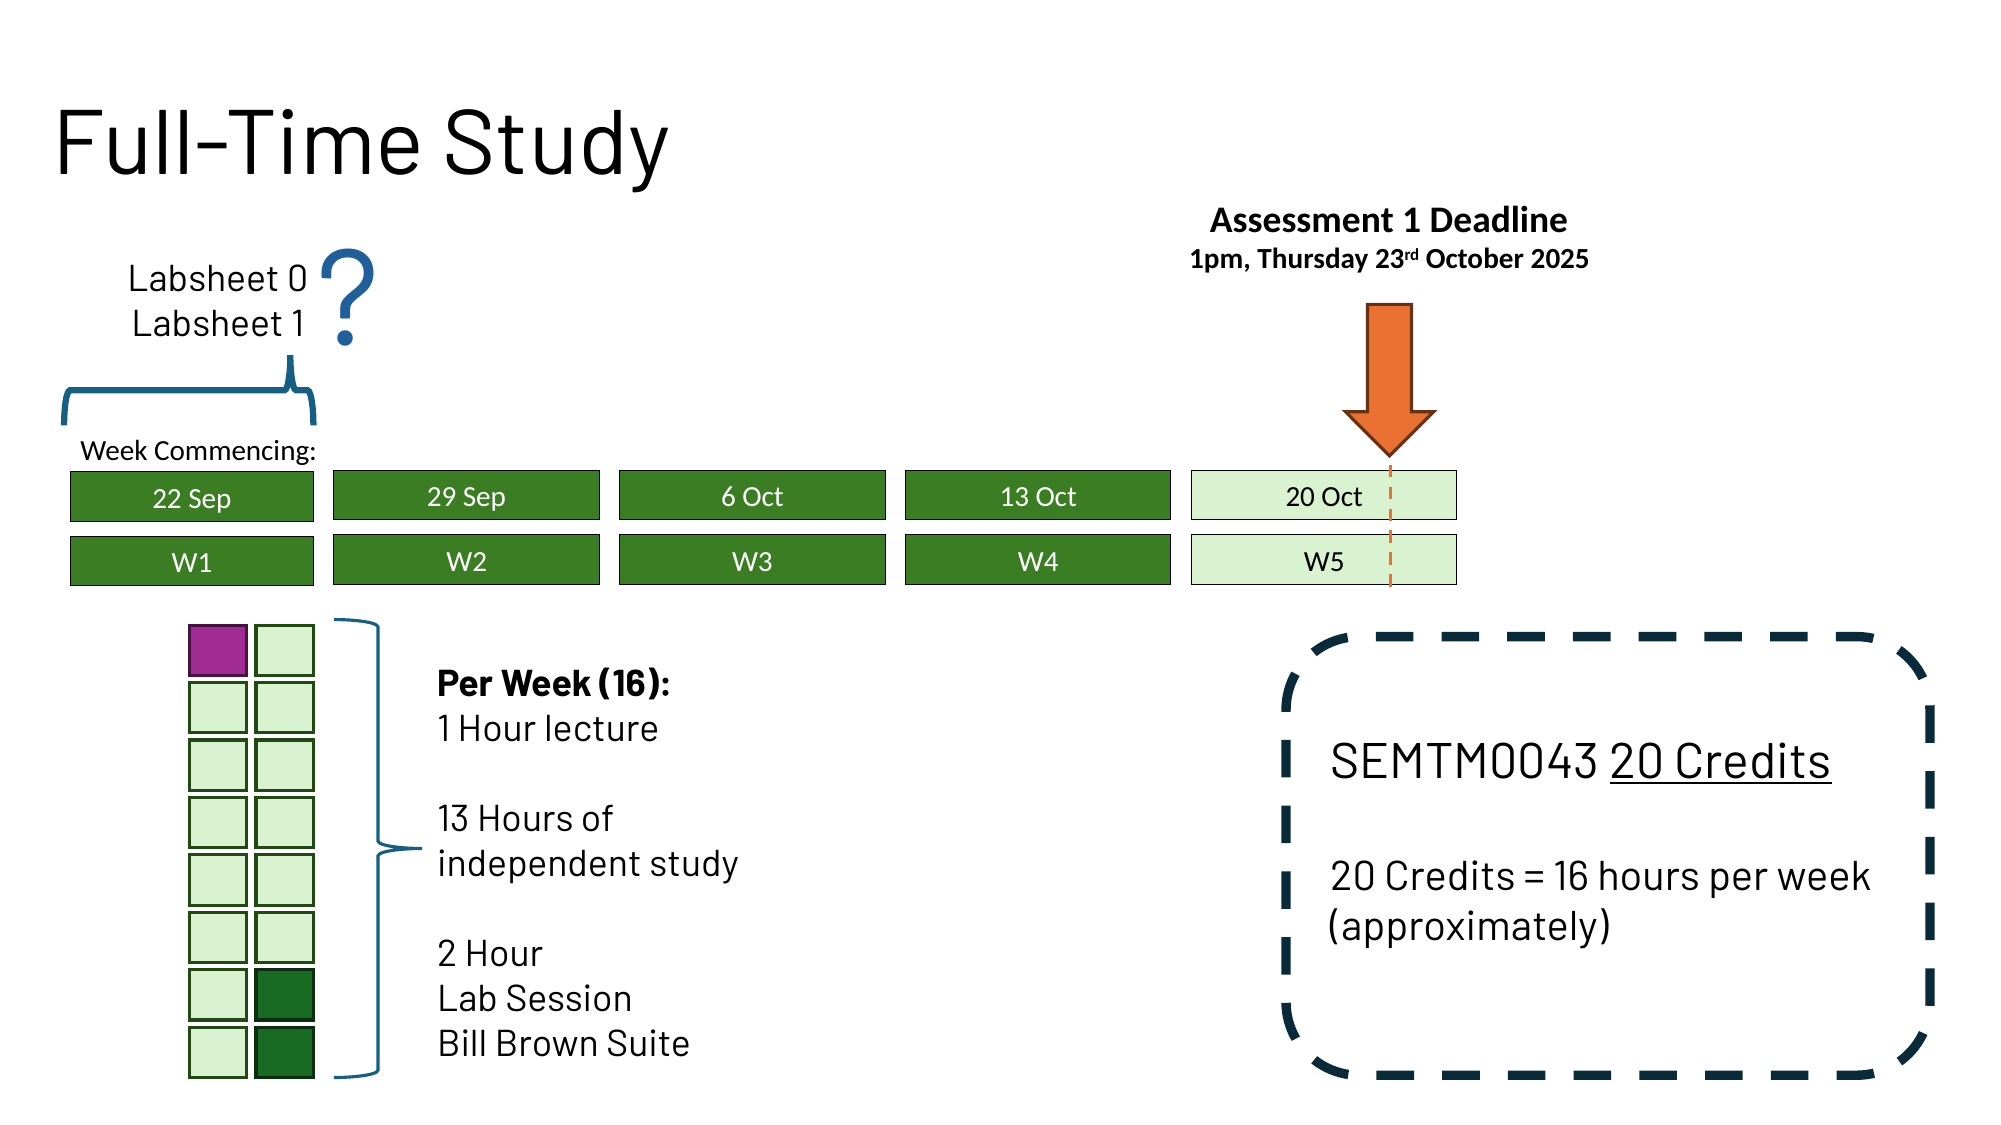

# Full-Time Study
Assessment 1 Deadline
1pm, Thursday 23rd October 2025

Week Commencing:
29 Sep
6 Oct
13 Oct
20 Oct
22 Sep
W2
W3
W4
W5
W1
?
Labsheet 0
Labsheet 1

Per Week (16):
1 Hour lecture

13 Hours of independent study

2 Hour
Lab Session
Bill Brown Suite

SEMTM0043 20 Credits

20 Credits = 16 hours per week (approximately)